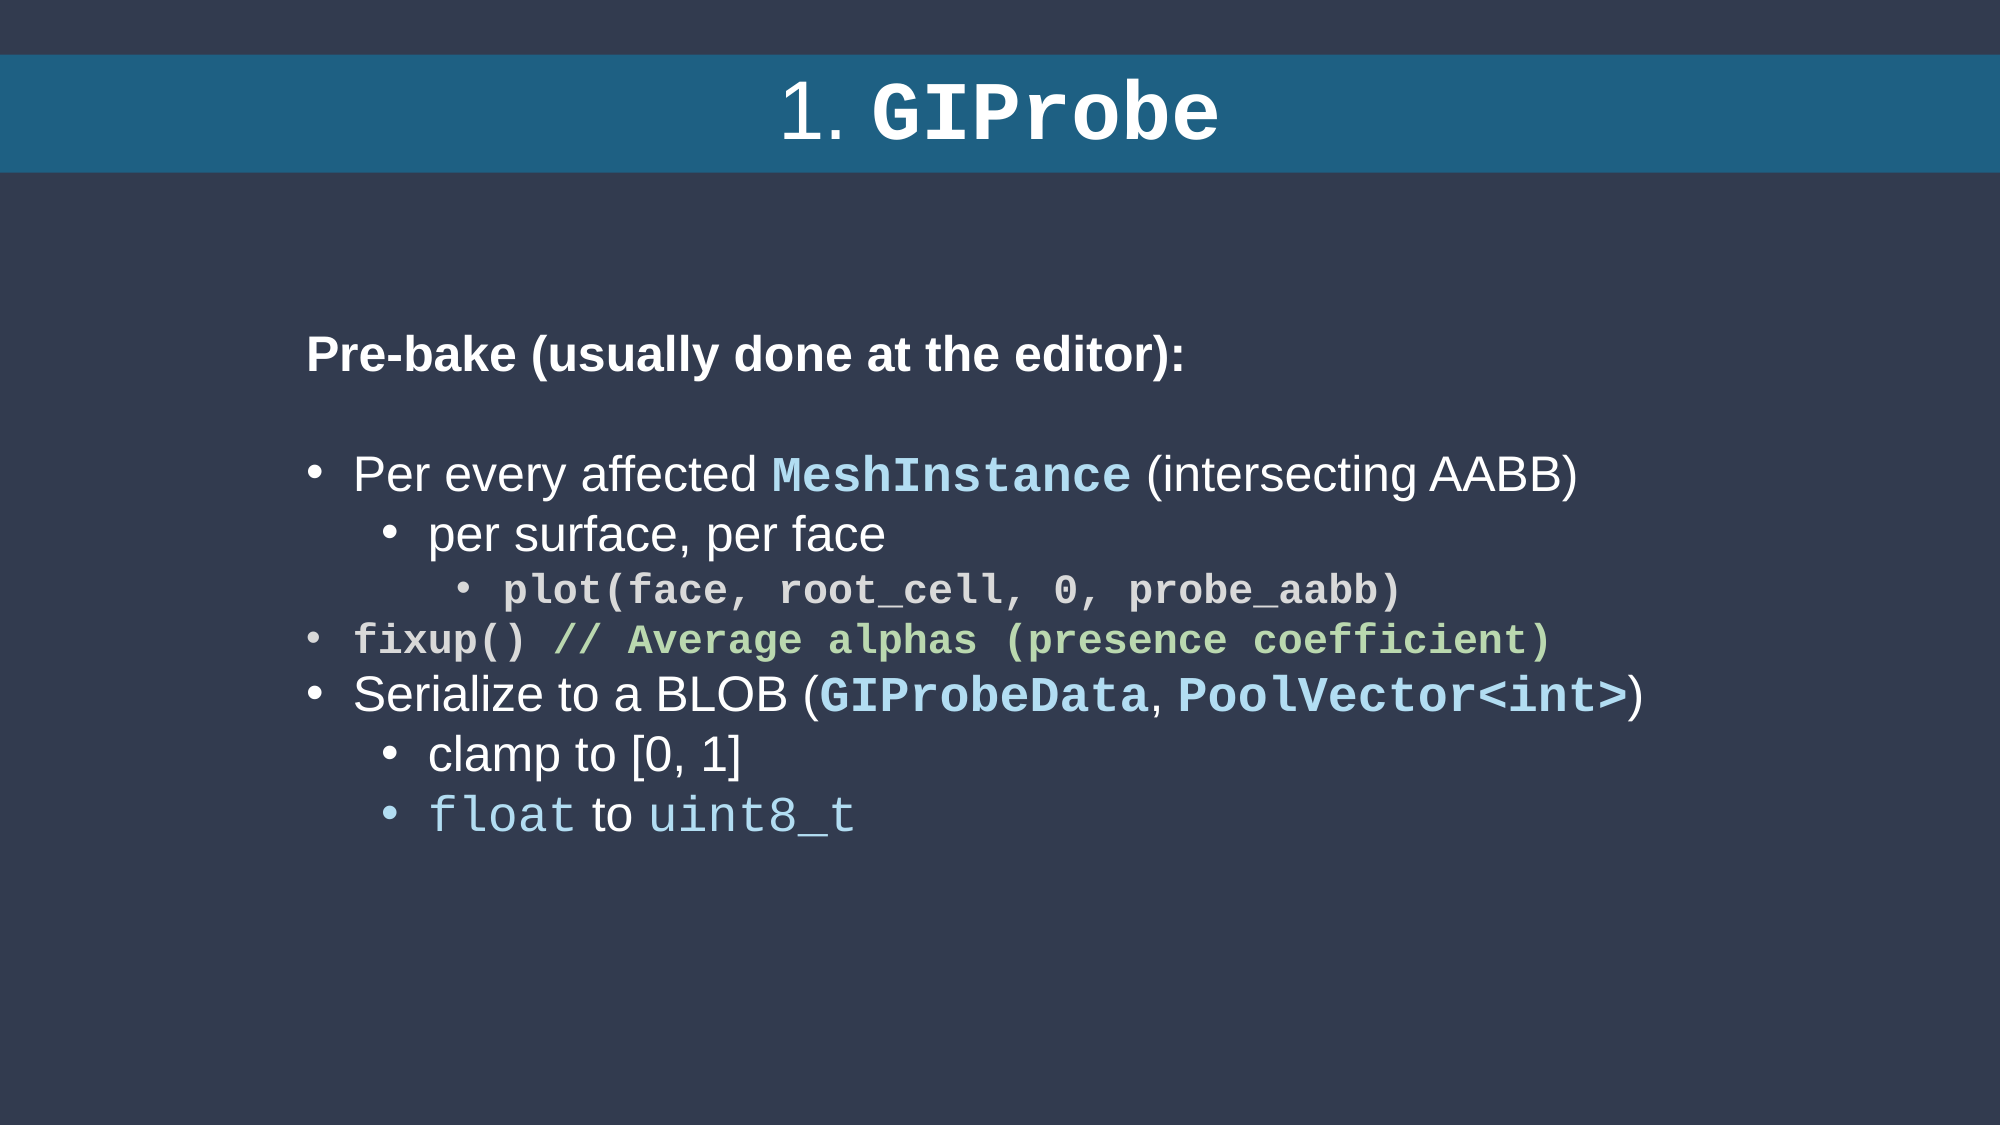

1. GIProbe
Pre-bake (usually done at the editor):

Per every affected MeshInstance (intersecting AABB)
per surface, per face
plot(face, root_cell, 0, probe_aabb)
fixup() // Average alphas (presence coefficient)
Serialize to a BLOB (GIProbeData, PoolVector<int>)
clamp to [0, 1]
float to uint8_t